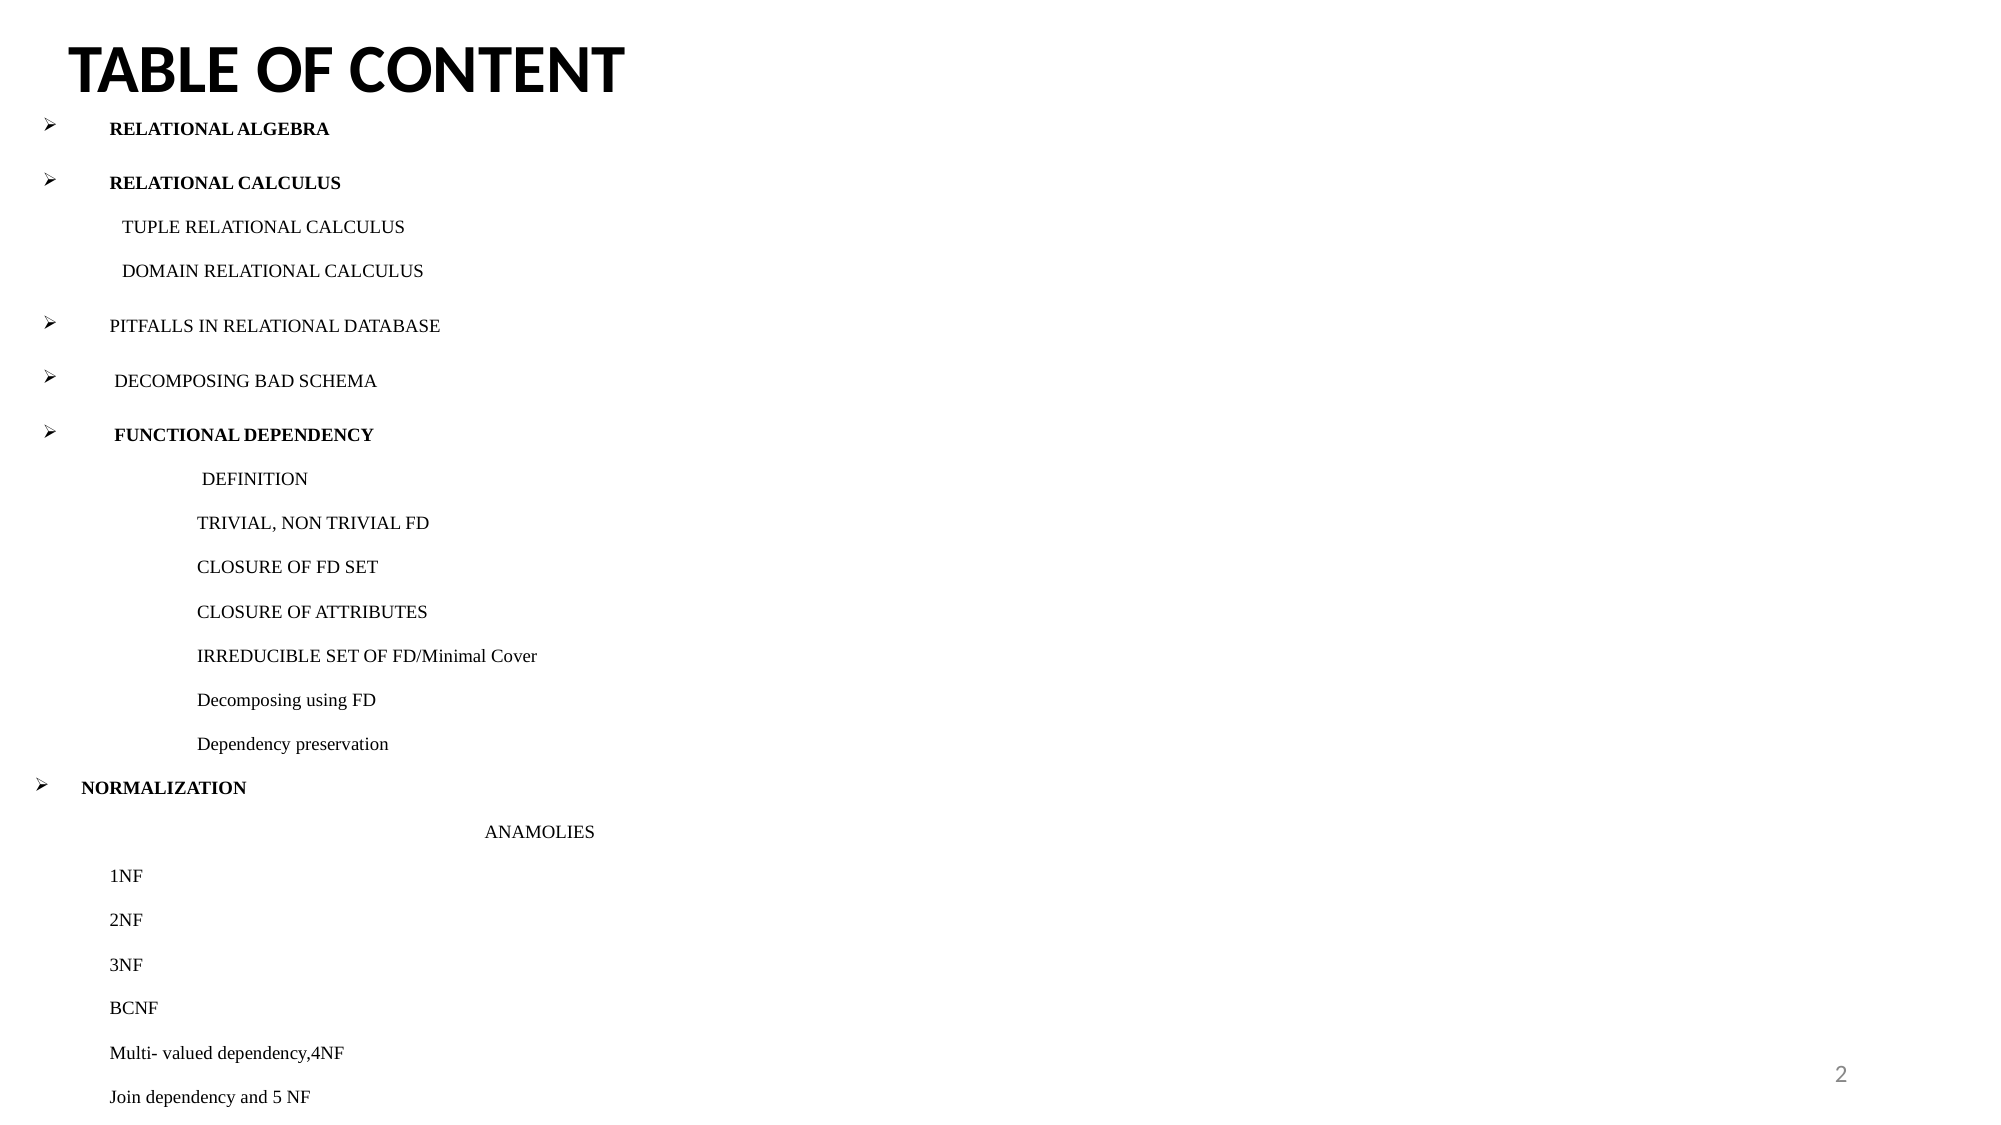

# TABLE OF CONTENT
RELATIONAL ALGEBRA
RELATIONAL CALCULUS
TUPLE RELATIONAL CALCULUS
DOMAIN RELATIONAL CALCULUS
PITFALLS IN RELATIONAL DATABASE
 DECOMPOSING BAD SCHEMA
 FUNCTIONAL DEPENDENCY
 DEFINITION
TRIVIAL, NON TRIVIAL FD
CLOSURE OF FD SET
CLOSURE OF ATTRIBUTES
IRREDUCIBLE SET OF FD/Minimal Cover
Decomposing using FD
Dependency preservation
NORMALIZATION
			ANAMOLIES
1NF
2NF
3NF
BCNF
Multi- valued dependency,4NF
Join dependency and 5 NF

2